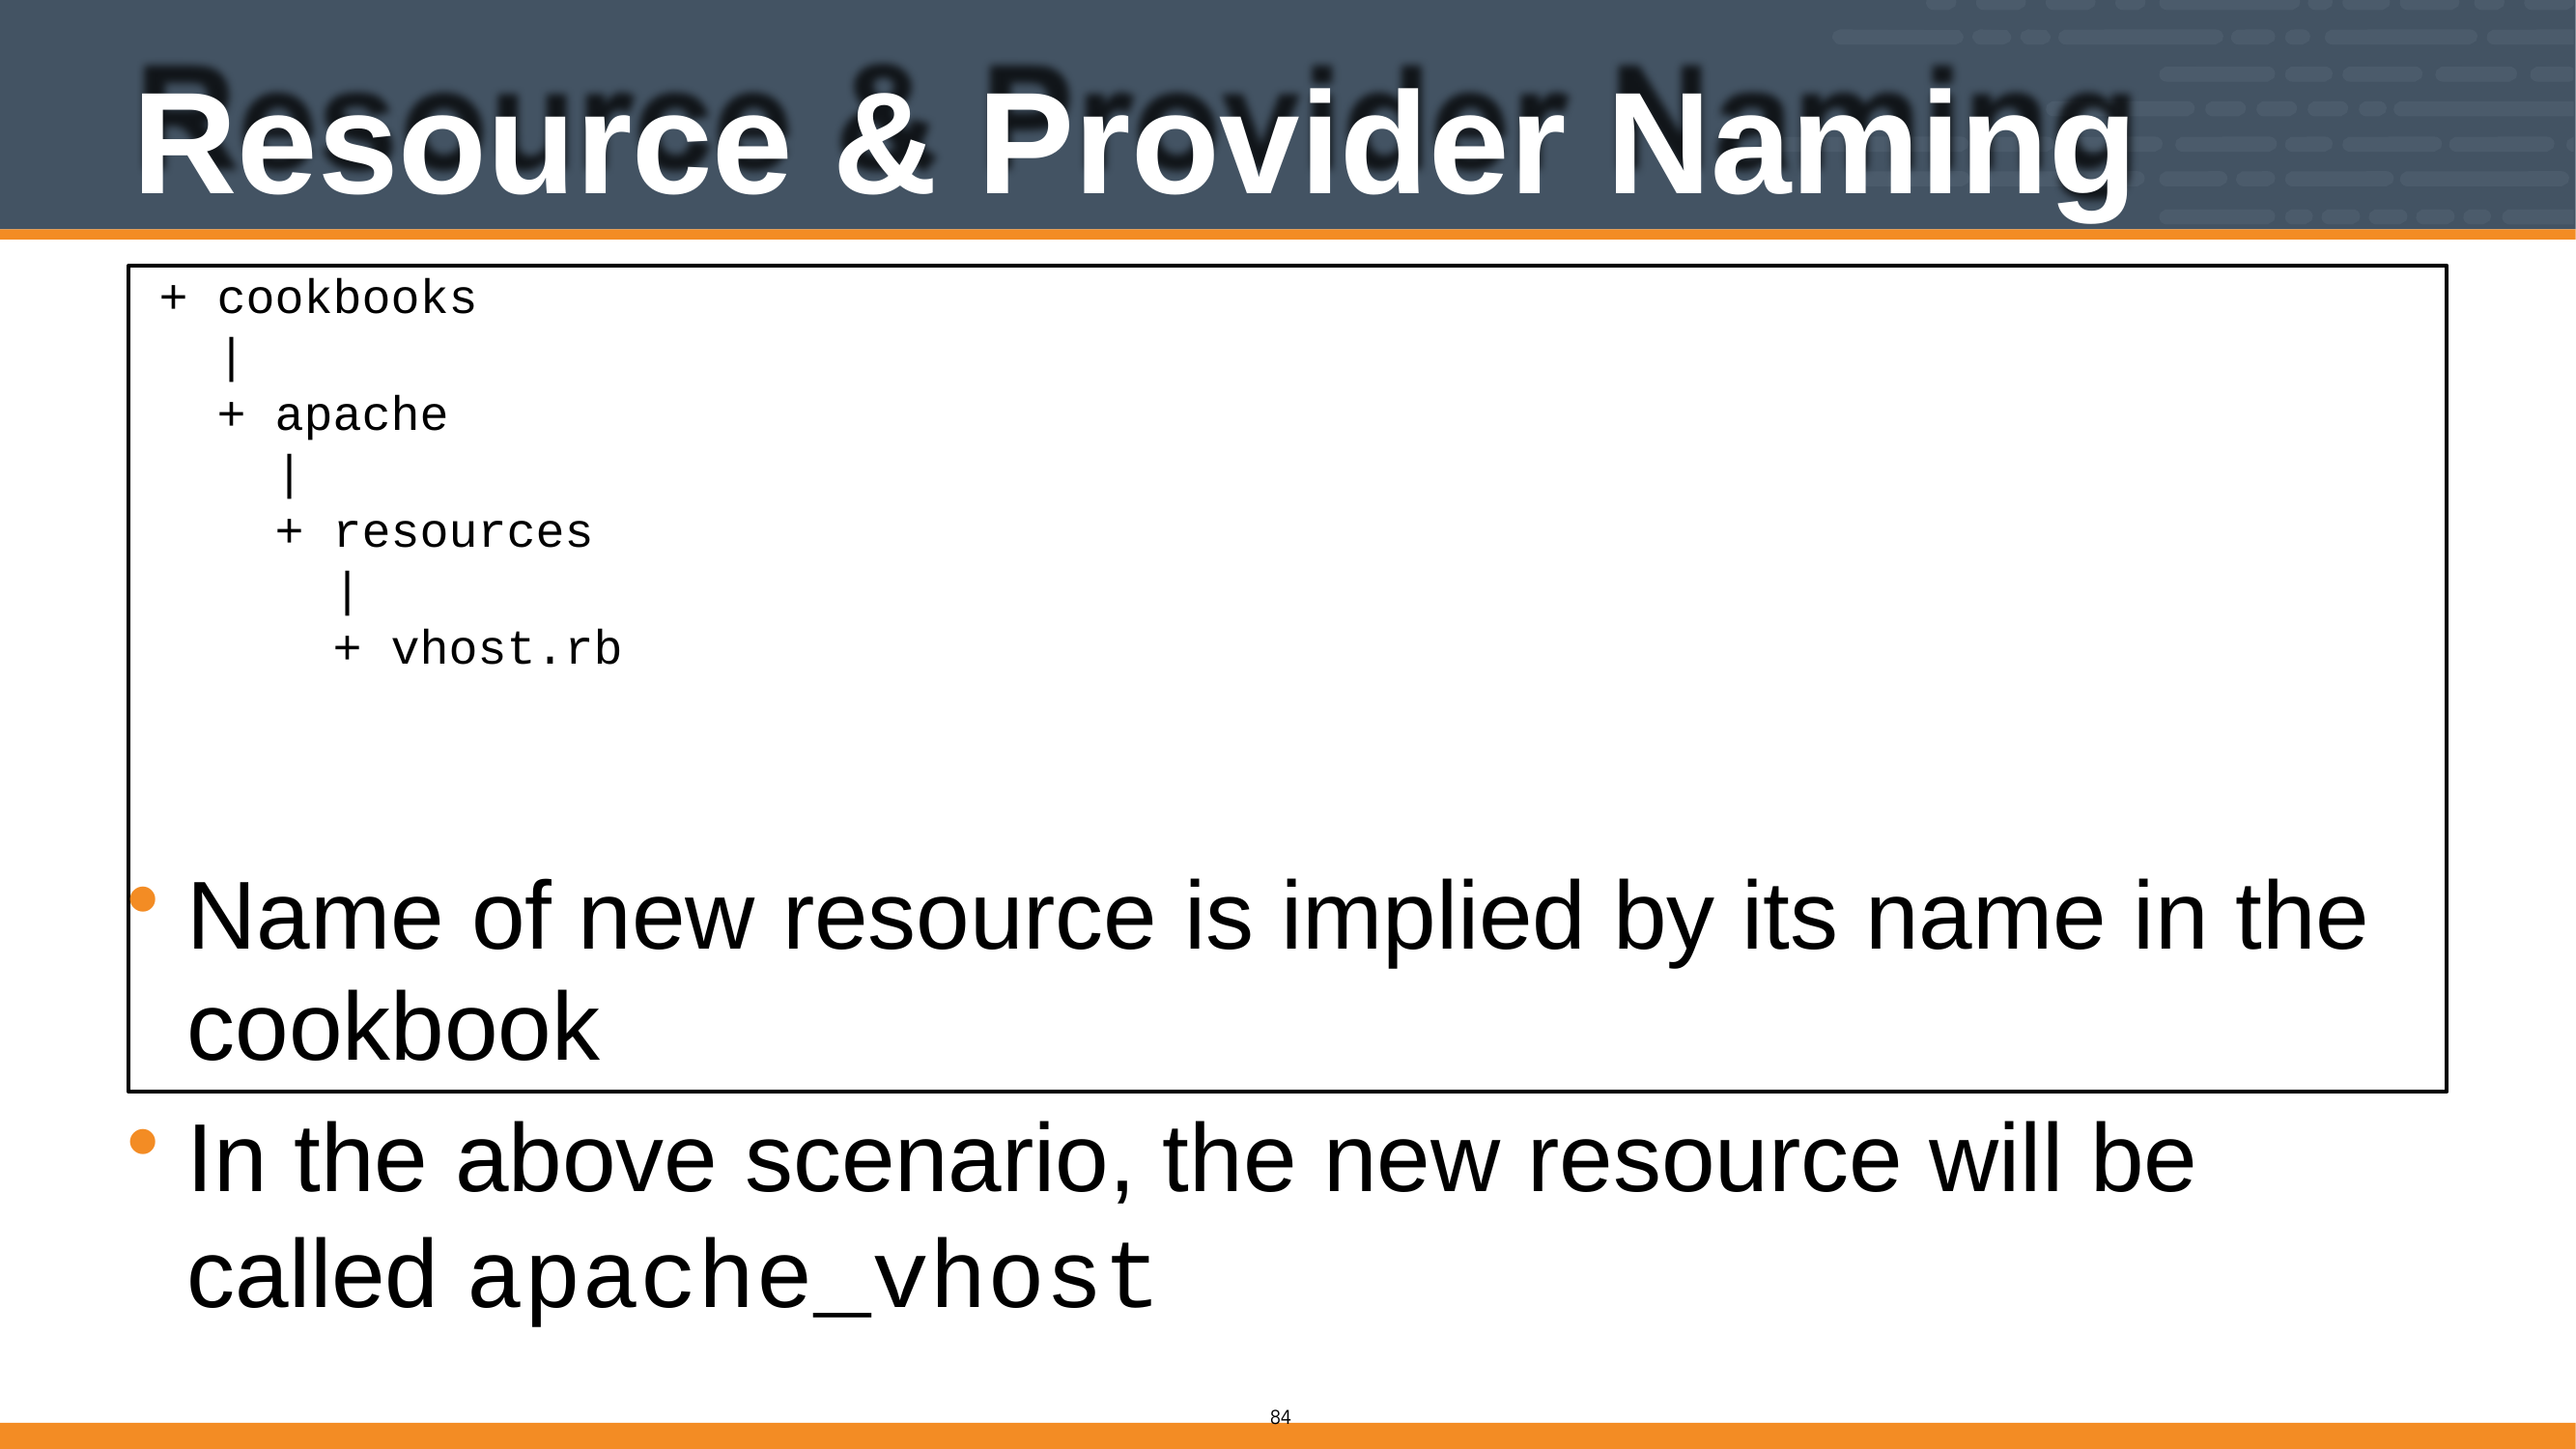

# Resource & Provider Naming

+ cookbooks
|
+ apache
|
+ resources
|
+ vhost.rb
Name of new resource is implied by its name in the cookbook
In the above scenario, the new resource will be called apache_vhost
84